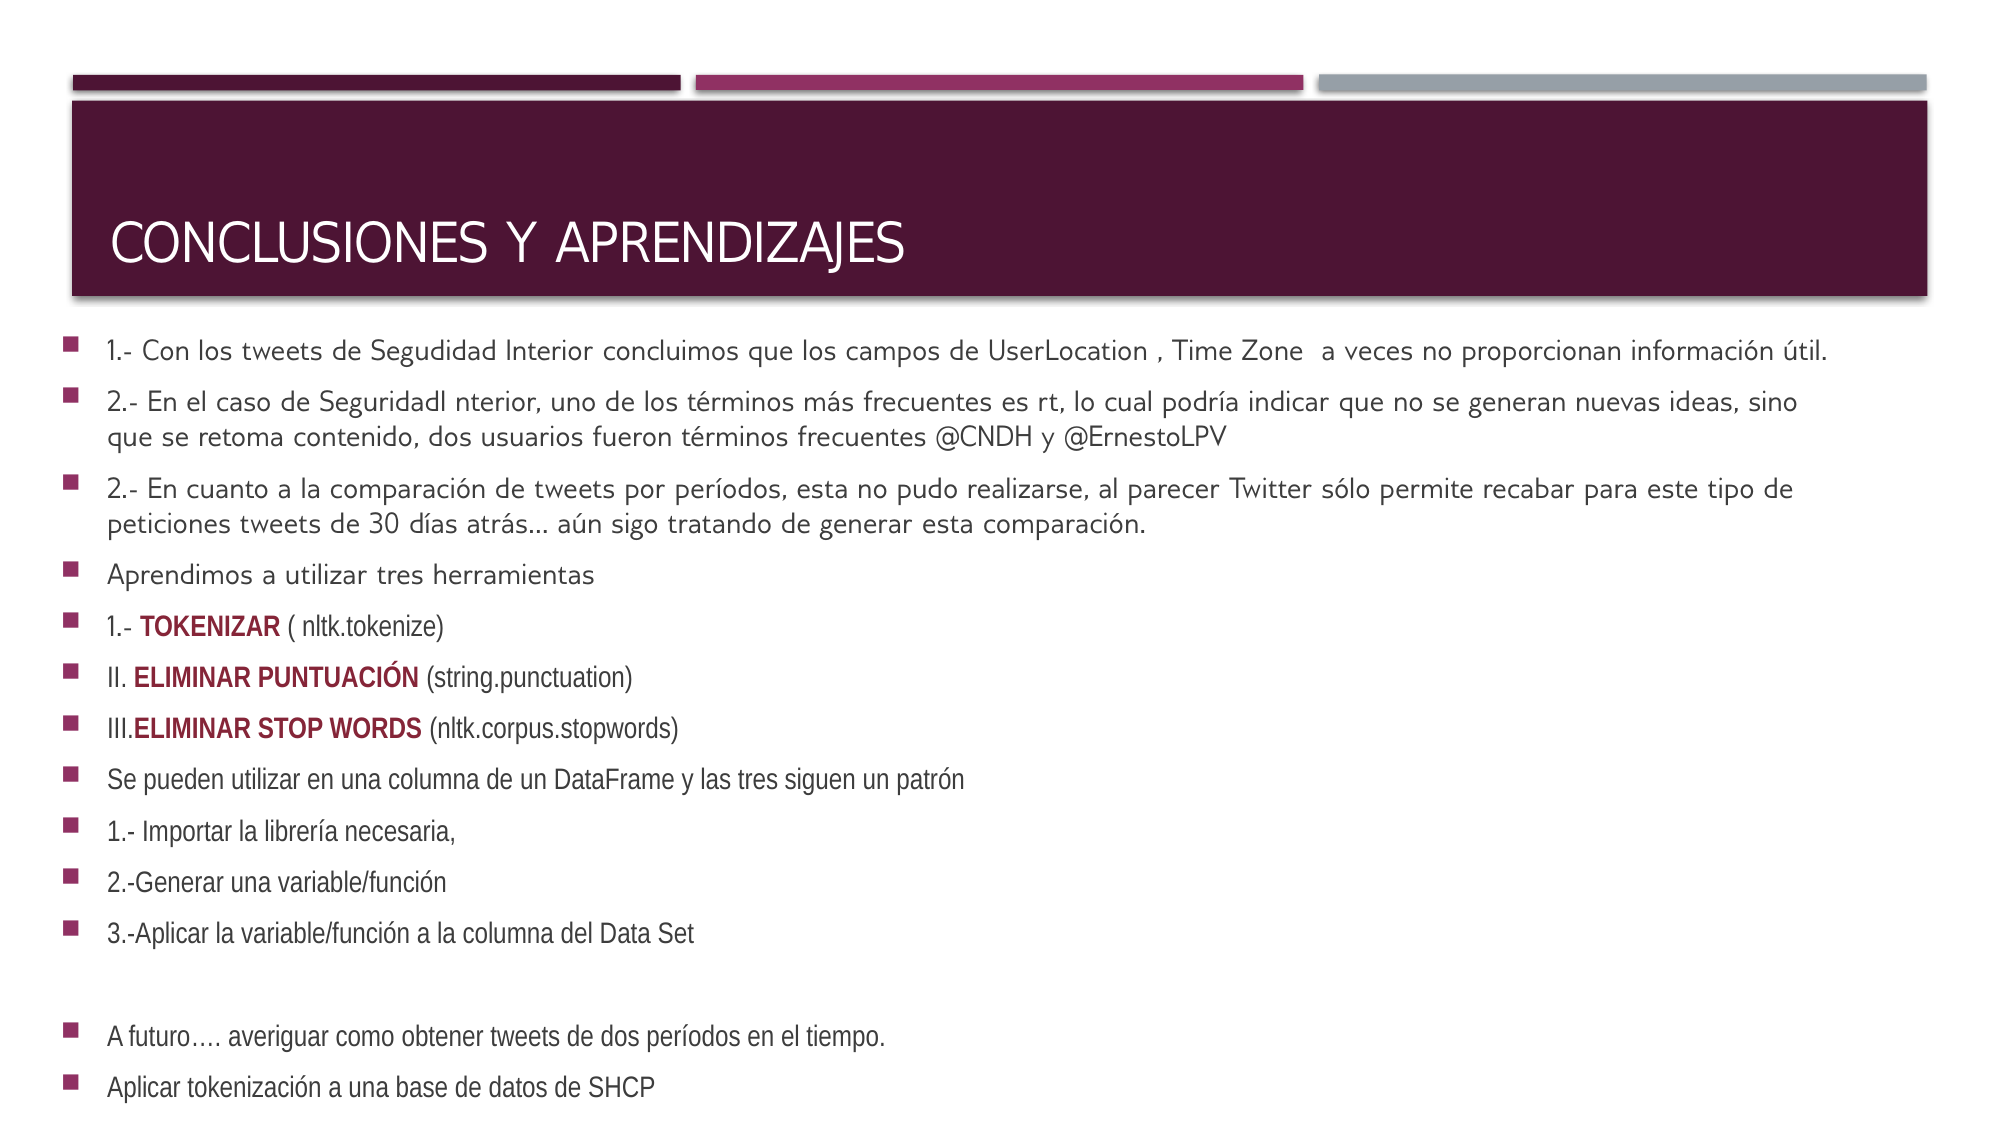

# CONCLUSIONES Y APRENDIZAJES
1.- Con los tweets de Segudidad Interior concluimos que los campos de UserLocation , Time Zone  a veces no proporcionan información útil.
2.- En el caso de SeguridadI nterior, uno de los términos más frecuentes es rt, lo cual podría indicar que no se generan nuevas ideas, sino que se retoma contenido, dos usuarios fueron términos frecuentes @CNDH y @ErnestoLPV
2.- En cuanto a la comparación de tweets por períodos, esta no pudo realizarse, al parecer Twitter sólo permite recabar para este tipo de peticiones tweets de 30 días atrás… aún sigo tratando de generar esta comparación.
Aprendimos a utilizar tres herramientas
1.- TOKENIZAR ( nltk.tokenize)
II. ELIMINAR PUNTUACIÓN (string.punctuation)
III.ELIMINAR STOP WORDS (nltk.corpus.stopwords)
Se pueden utilizar en una columna de un DataFrame y las tres siguen un patrón
1.- Importar la librería necesaria,
2.-Generar una variable/función
3.-Aplicar la variable/función a la columna del Data Set

A futuro…. averiguar como obtener tweets de dos períodos en el tiempo.
Aplicar tokenización a una base de datos de SHCP